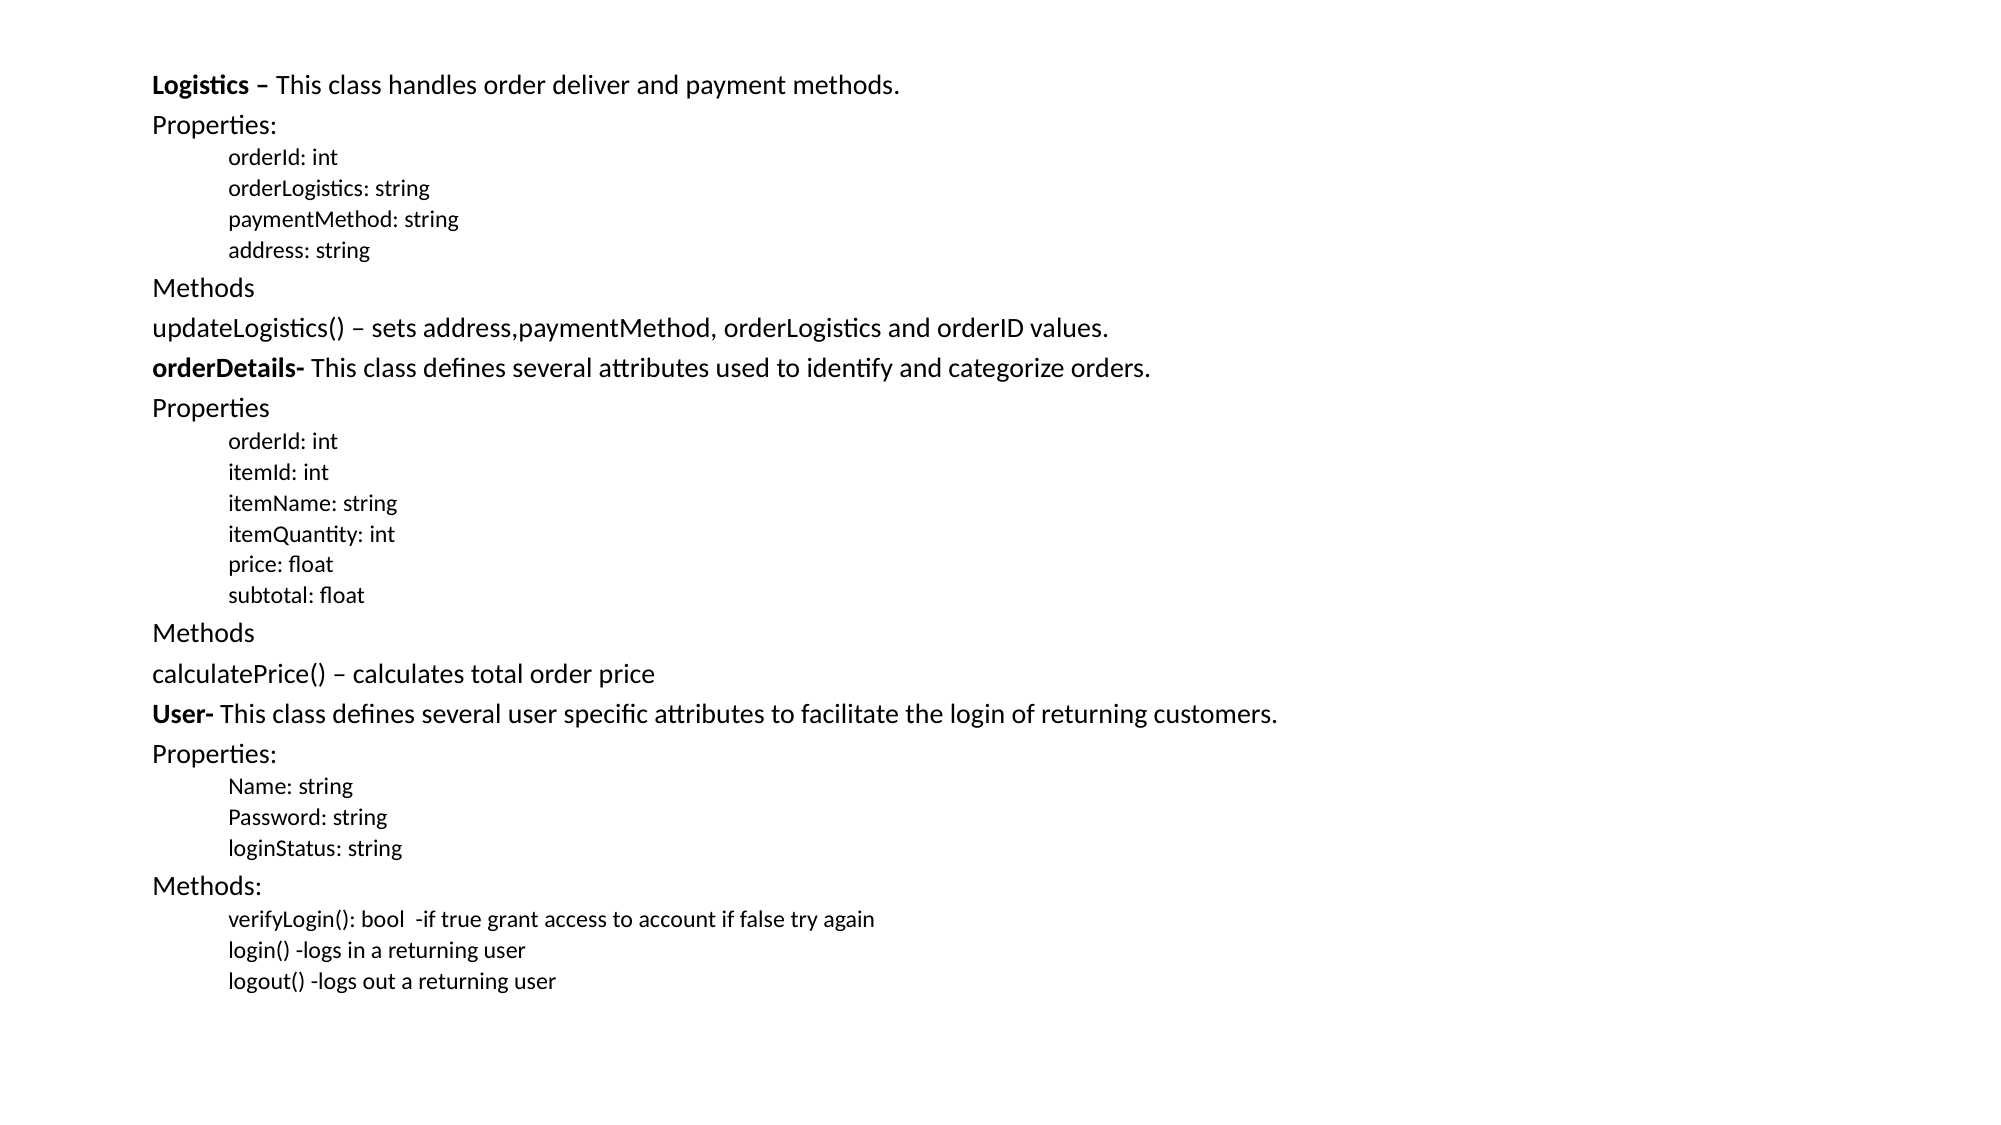

Logistics – This class handles order deliver and payment methods.
Properties:
orderId: int
orderLogistics: string
paymentMethod: string
address: string
Methods
updateLogistics() – sets address,paymentMethod, orderLogistics and orderID values.
orderDetails- This class defines several attributes used to identify and categorize orders.
Properties
orderId: int
itemId: int
itemName: string
itemQuantity: int
price: float
subtotal: float
Methods
calculatePrice() – calculates total order price
User- This class defines several user specific attributes to facilitate the login of returning customers.
Properties:
Name: string
Password: string
loginStatus: string
Methods:
verifyLogin(): bool  -if true grant access to account if false try again
login() -logs in a returning user
logout() -logs out a returning user